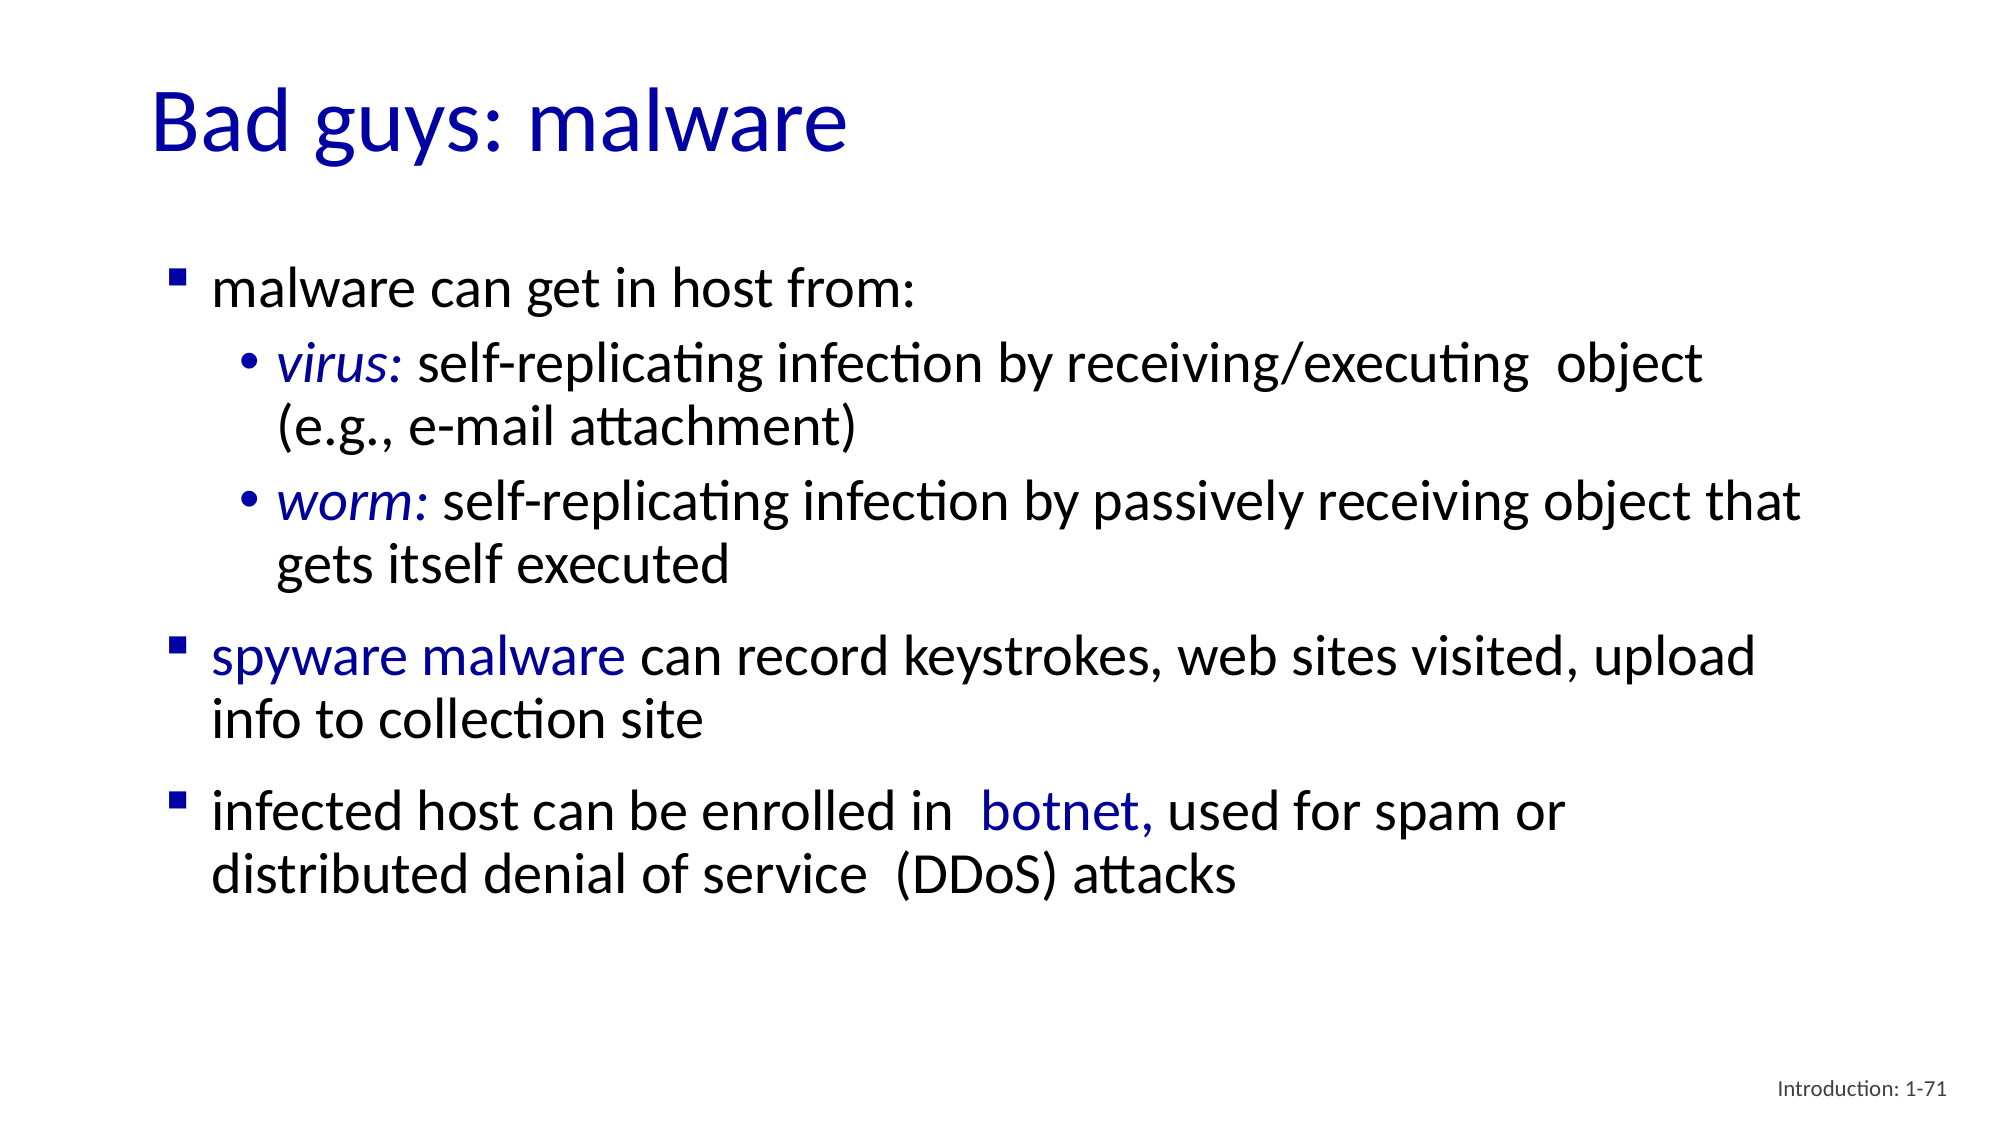

# Bad guys: malware
malware can get in host from:
virus: self-replicating infection by receiving/executing  object (e.g., e-mail attachment)
worm: self-replicating infection by passively receiving object that gets itself executed
spyware malware can record keystrokes, web sites visited, upload info to collection site
infected host can be enrolled in  botnet, used for spam or distributed denial of service  (DDoS) attacks
Introduction: 1-71